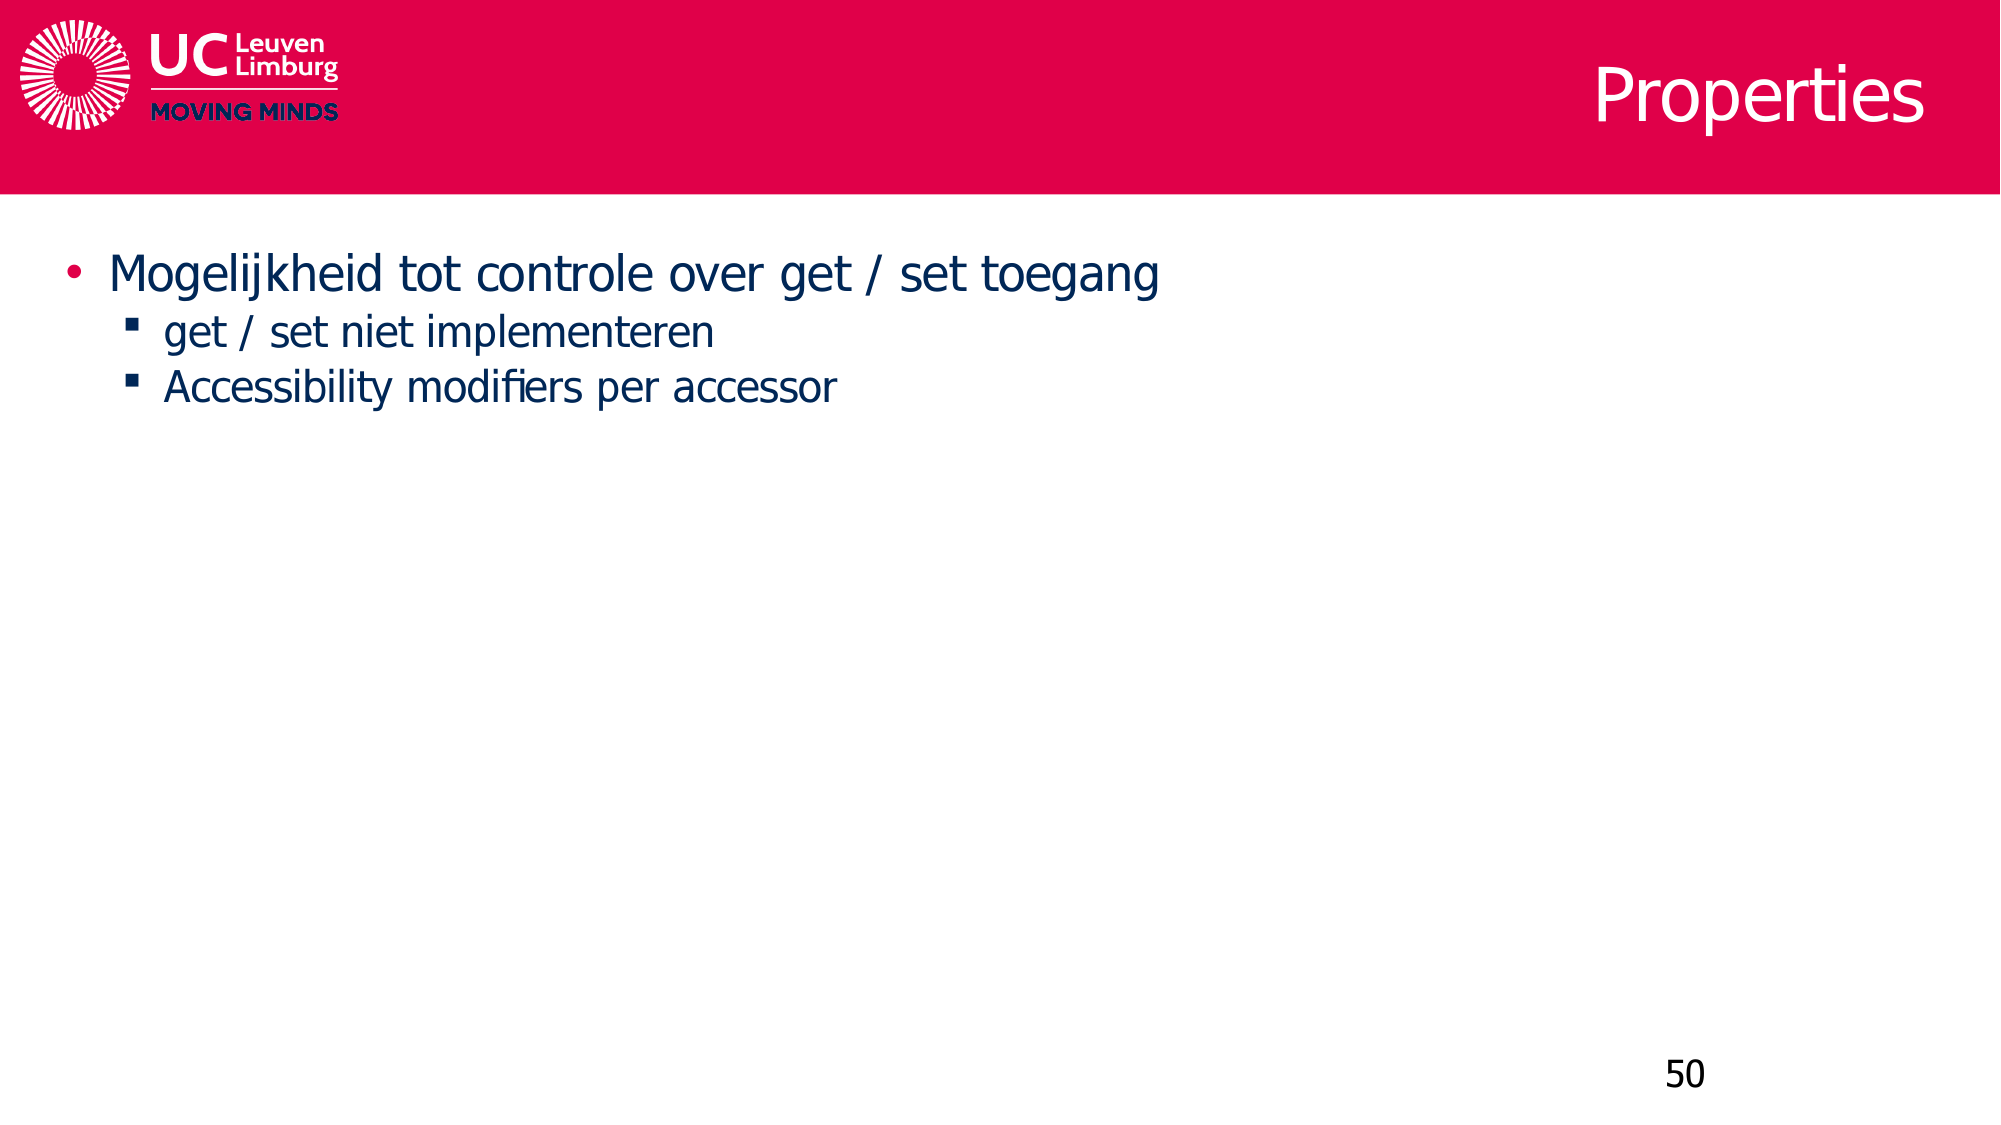

# Properties
Mogelijkheid tot controle over get / set toegang
get / set niet implementeren
Accessibility modifiers per accessor
50